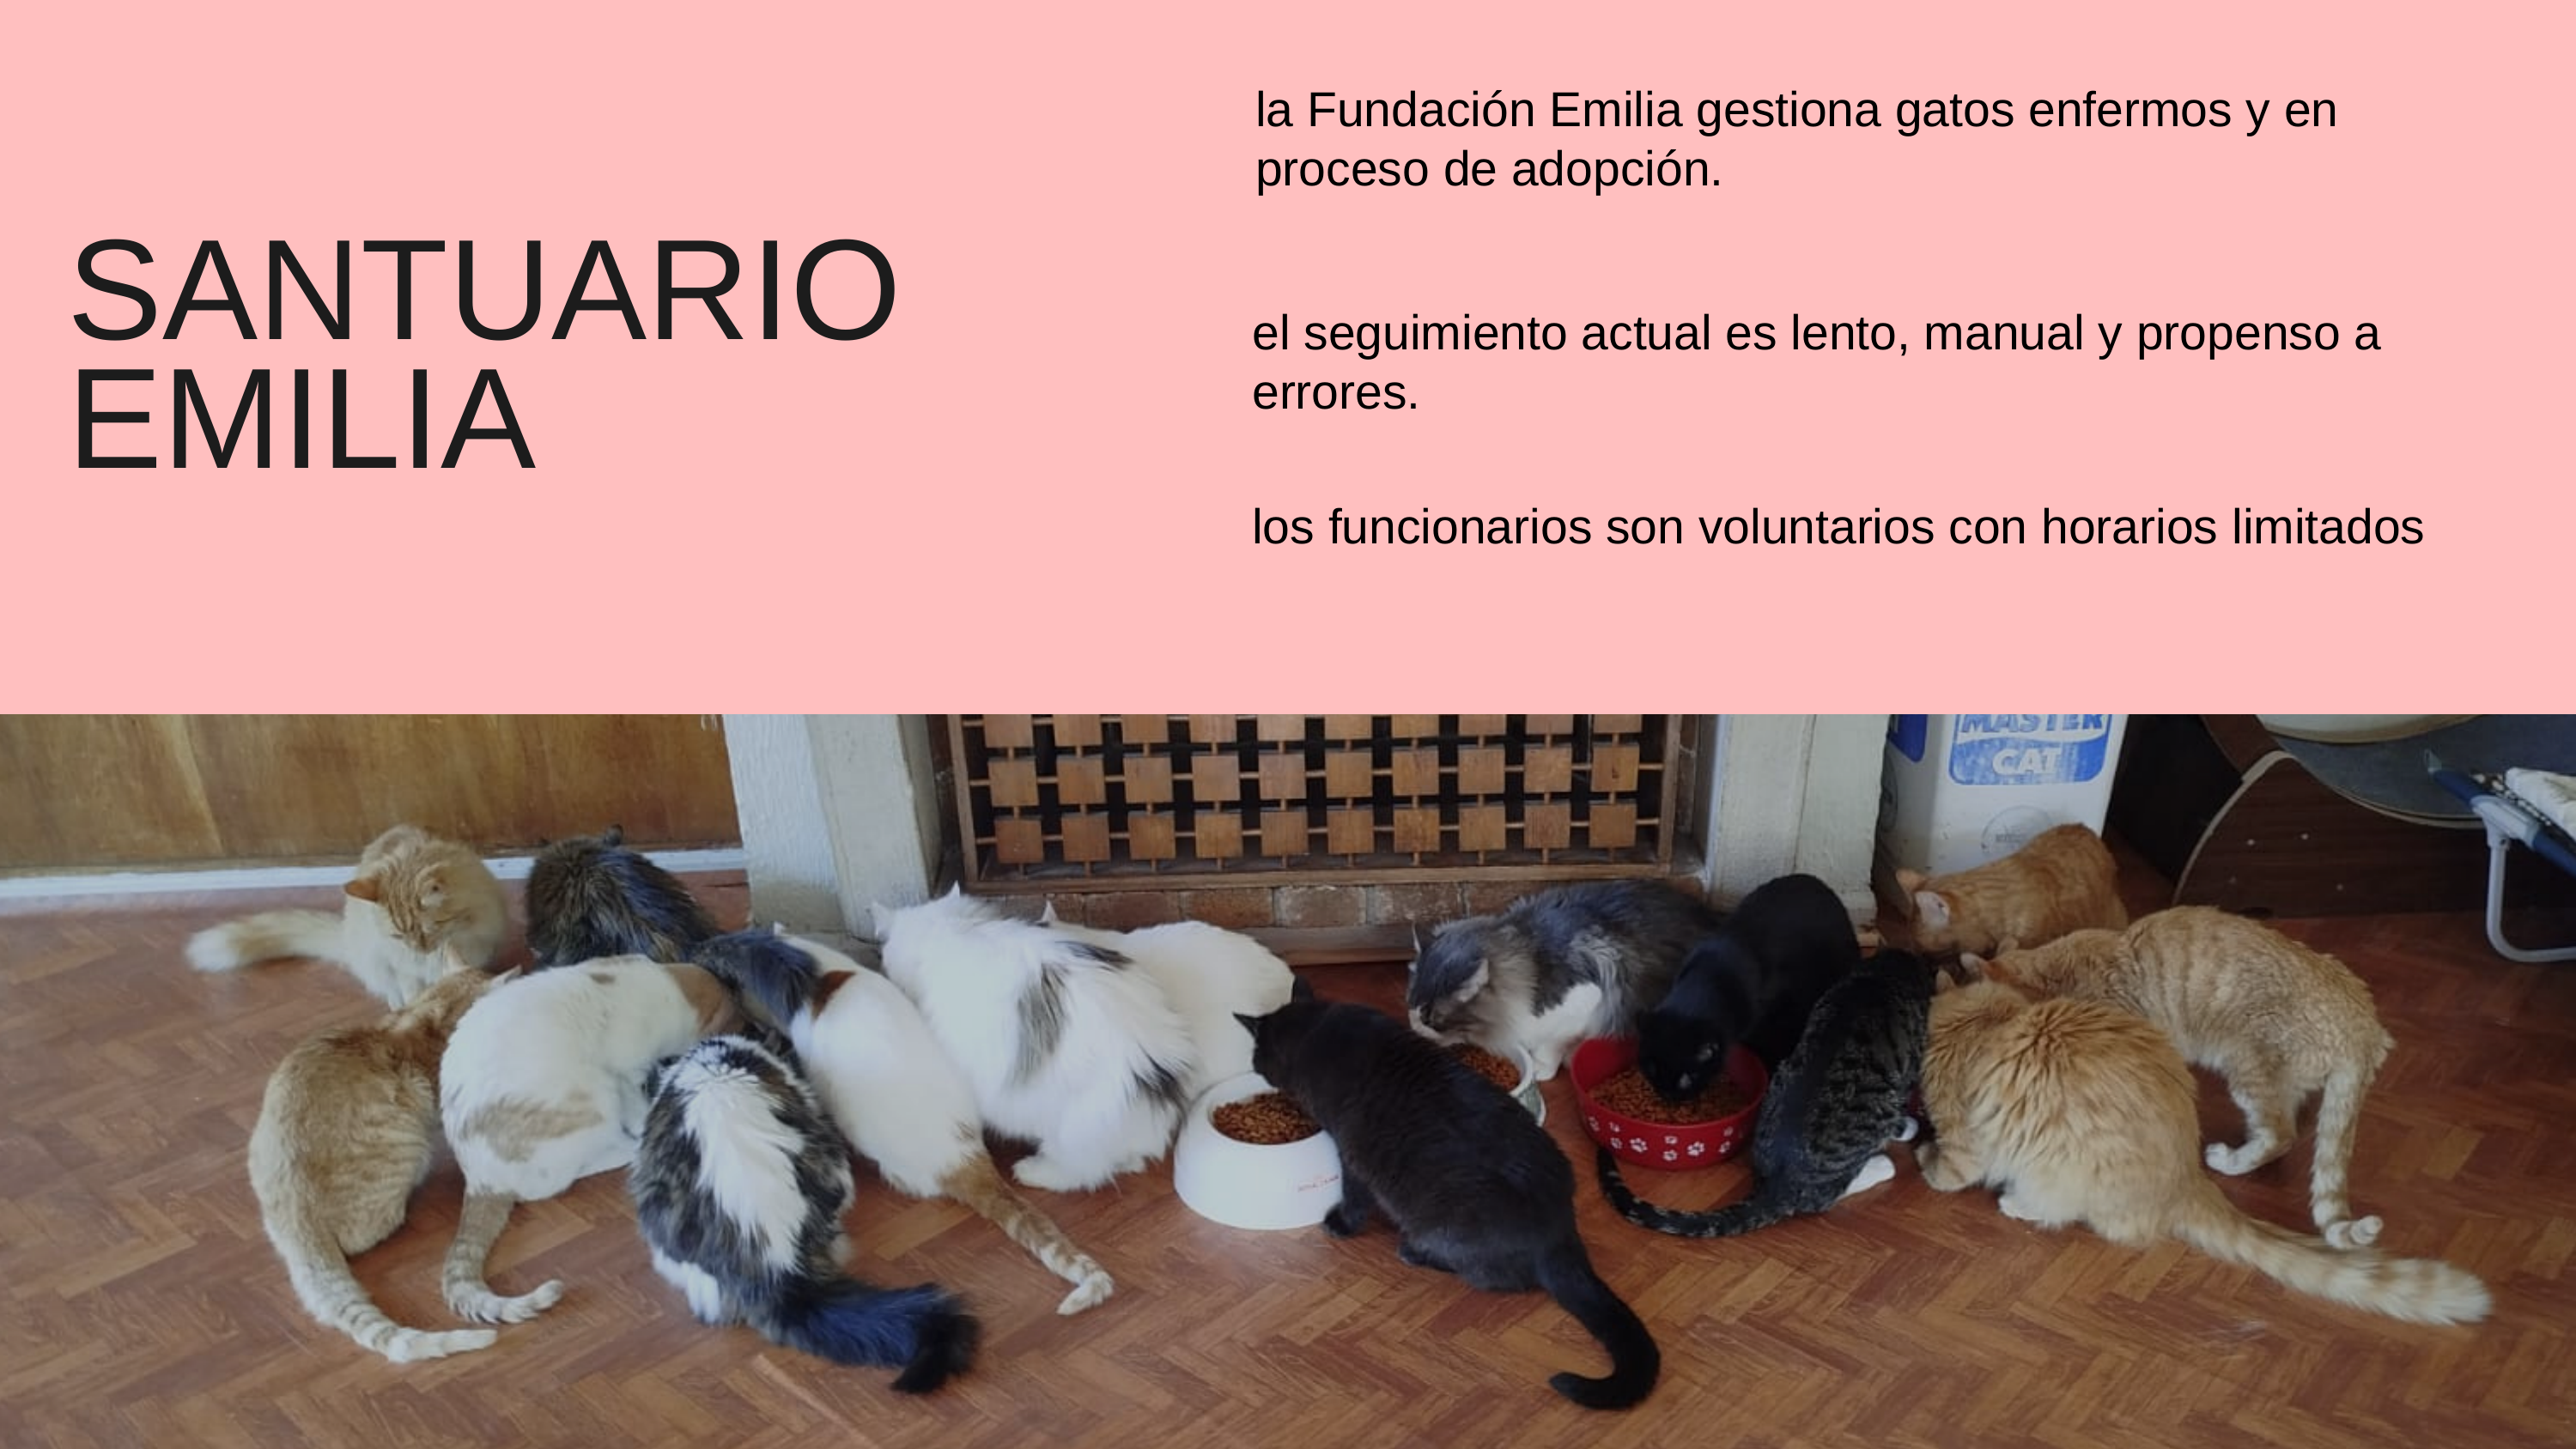

la Fundación Emilia gestiona gatos enfermos y en proceso de adopción.
SANTUARIO
EMILIA
el seguimiento actual es lento, manual y propenso a errores.
los funcionarios son voluntarios con horarios limitados